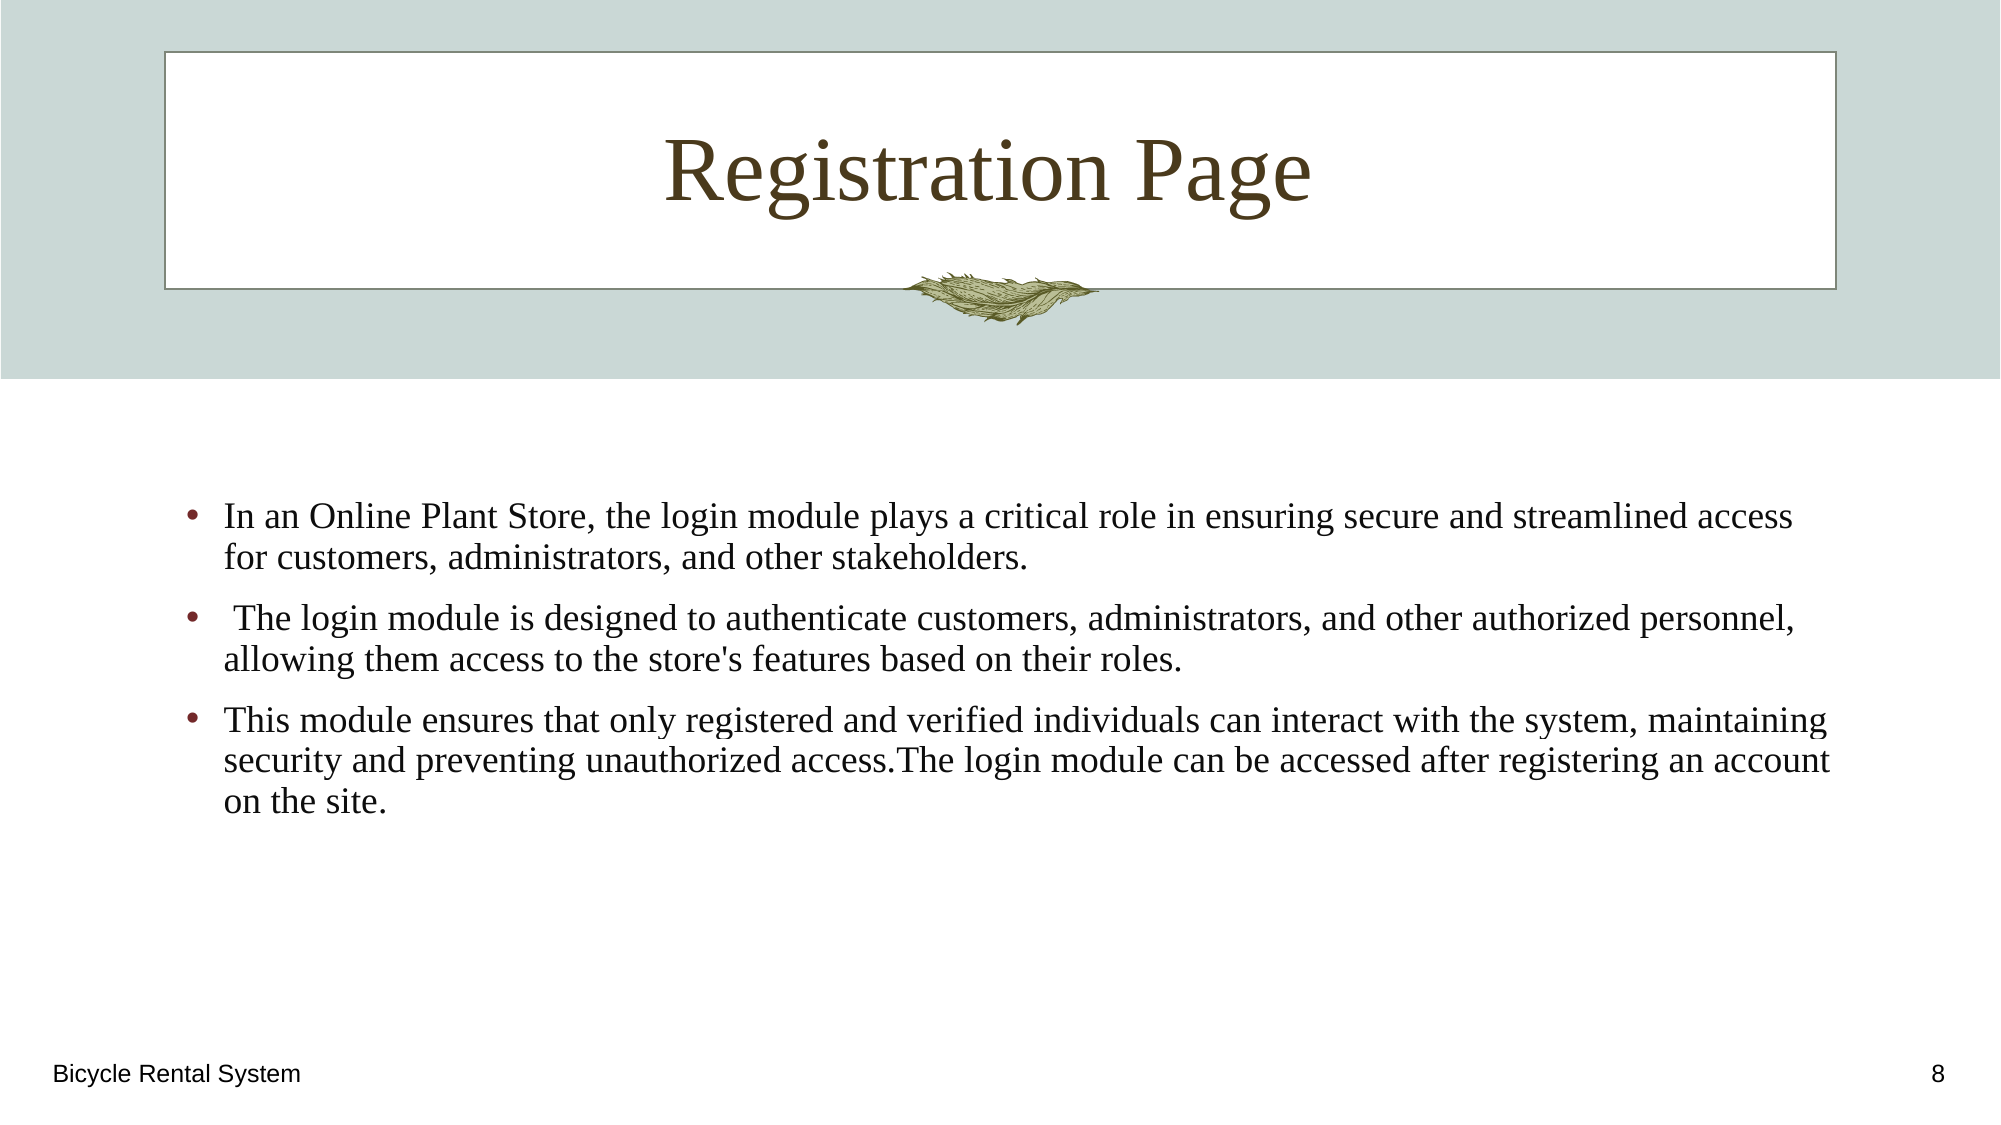

# Registration Page
In an Online Plant Store, the login module plays a critical role in ensuring secure and streamlined access for customers, administrators, and other stakeholders.
 The login module is designed to authenticate customers, administrators, and other authorized personnel, allowing them access to the store's features based on their roles.
This module ensures that only registered and verified individuals can interact with the system, maintaining security and preventing unauthorized access.The login module can be accessed after registering an account on the site.
Bicycle Rental System
8